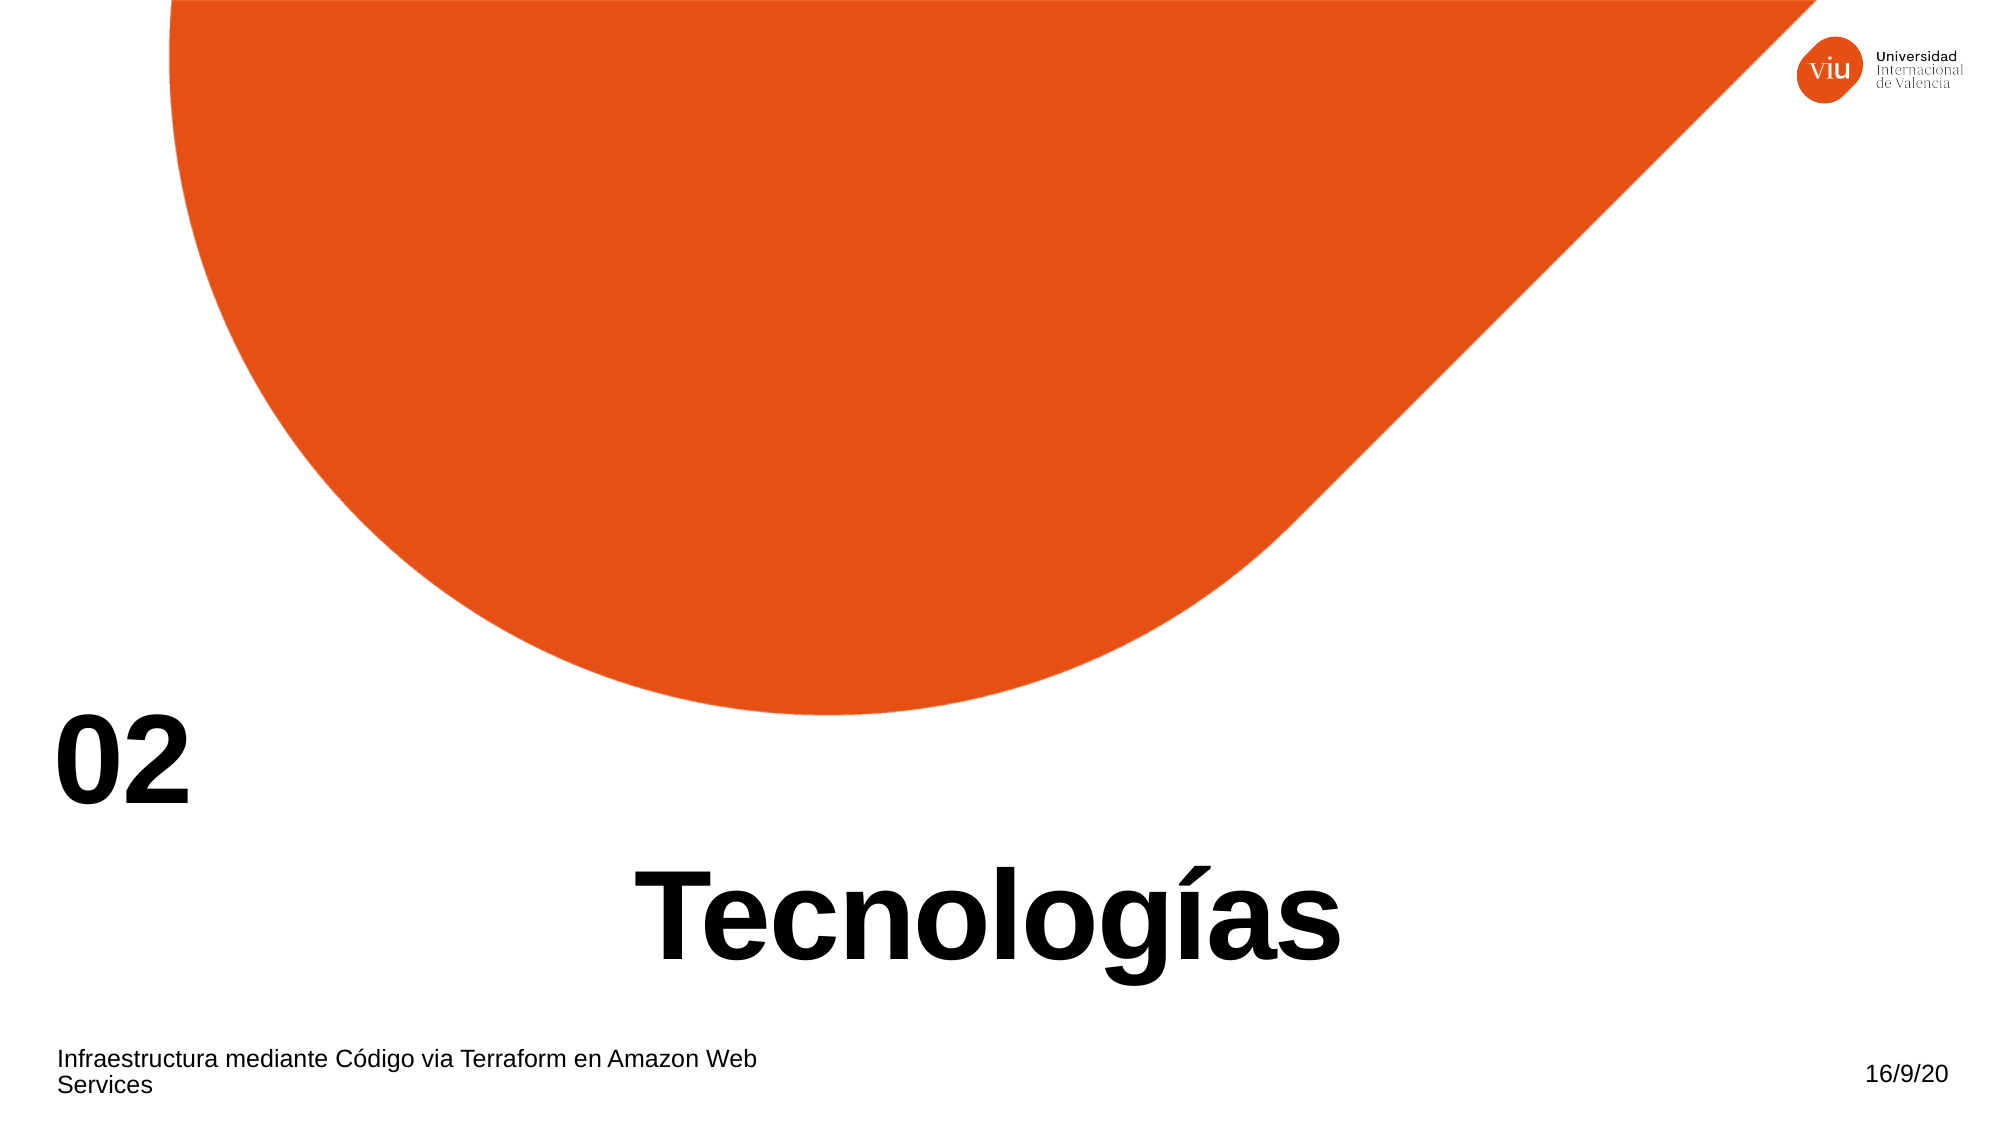

02
Tecnologías
Infraestructura mediante Código via Terraform en Amazon Web Services